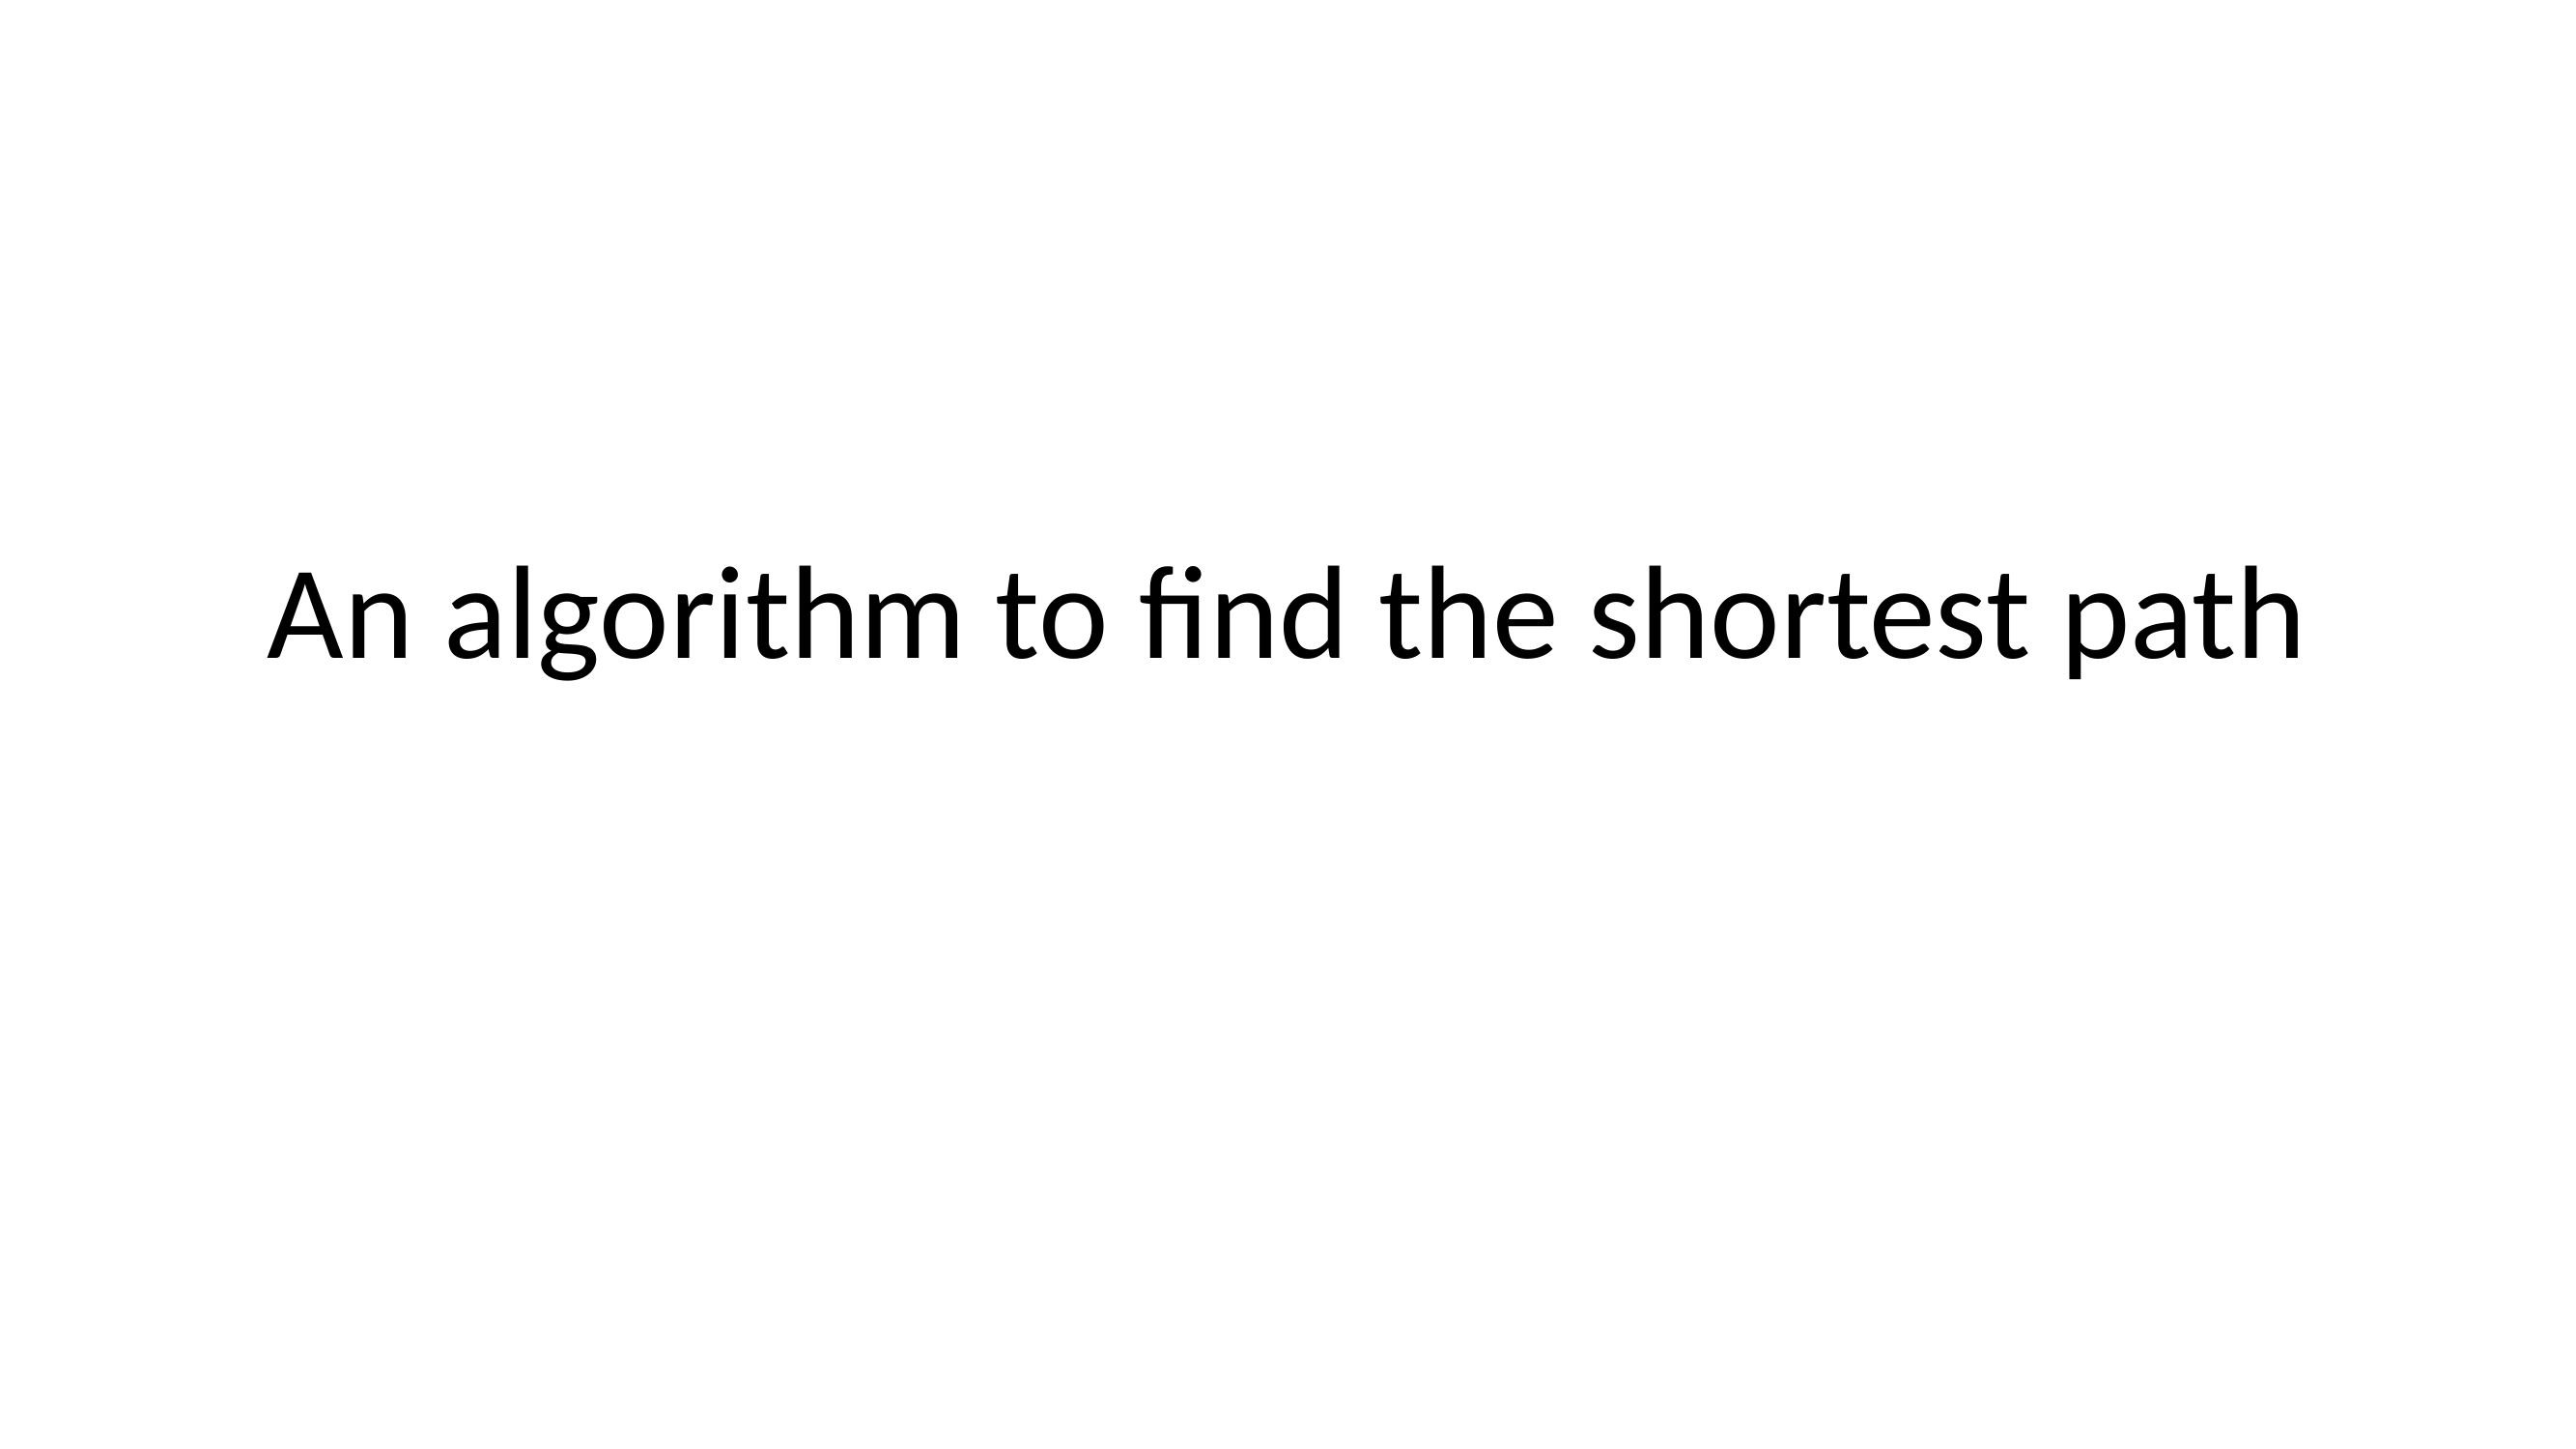

# An algorithm to find the shortest path